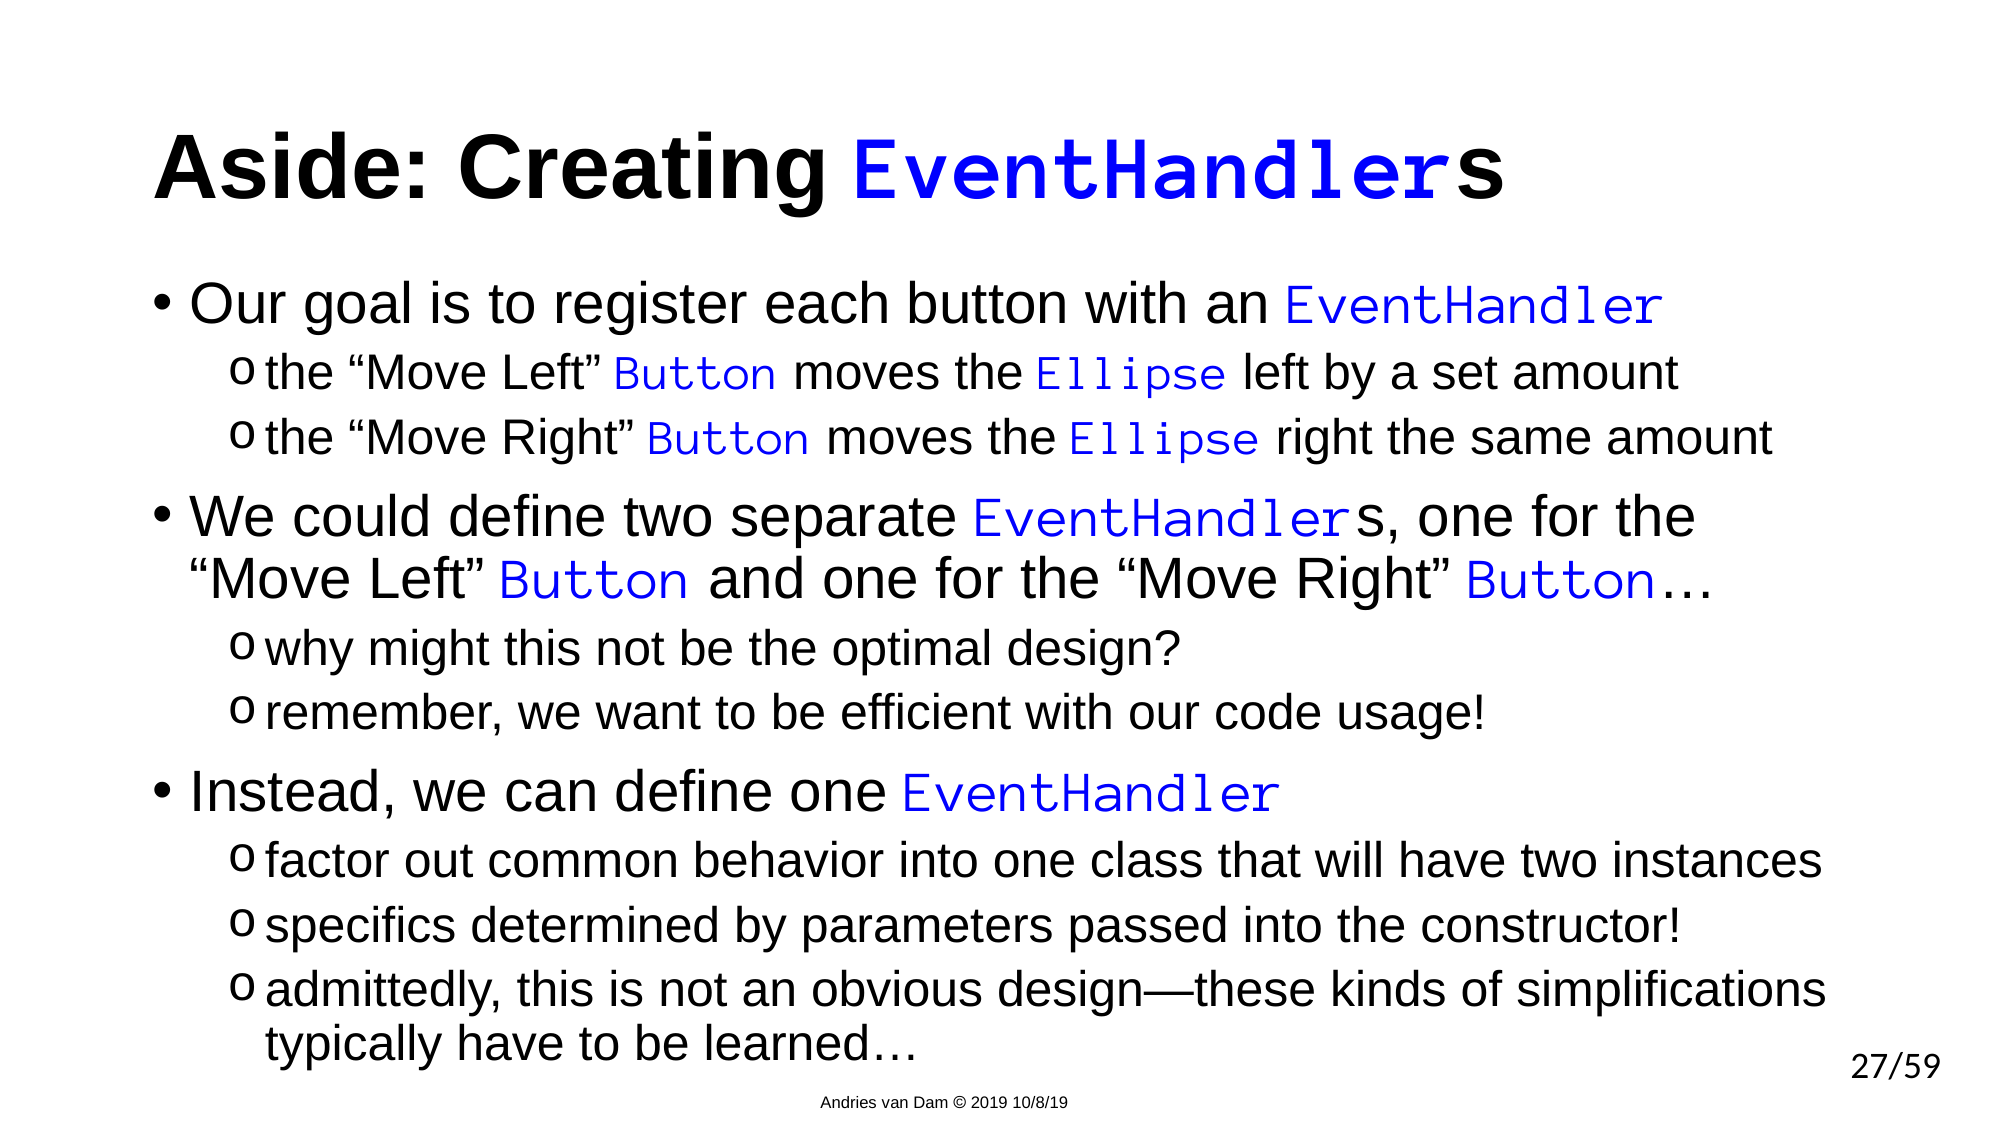

# Aside: Creating EventHandlers
Our goal is to register each button with an EventHandler
the “Move Left” Button moves the Ellipse left by a set amount
the “Move Right” Button moves the Ellipse right the same amount
We could define two separate EventHandlers, one for the “Move Left” Button and one for the “Move Right” Button…
why might this not be the optimal design?
remember, we want to be efficient with our code usage!
Instead, we can define one EventHandler
factor out common behavior into one class that will have two instances
specifics determined by parameters passed into the constructor!
admittedly, this is not an obvious design—these kinds of simplifications typically have to be learned…